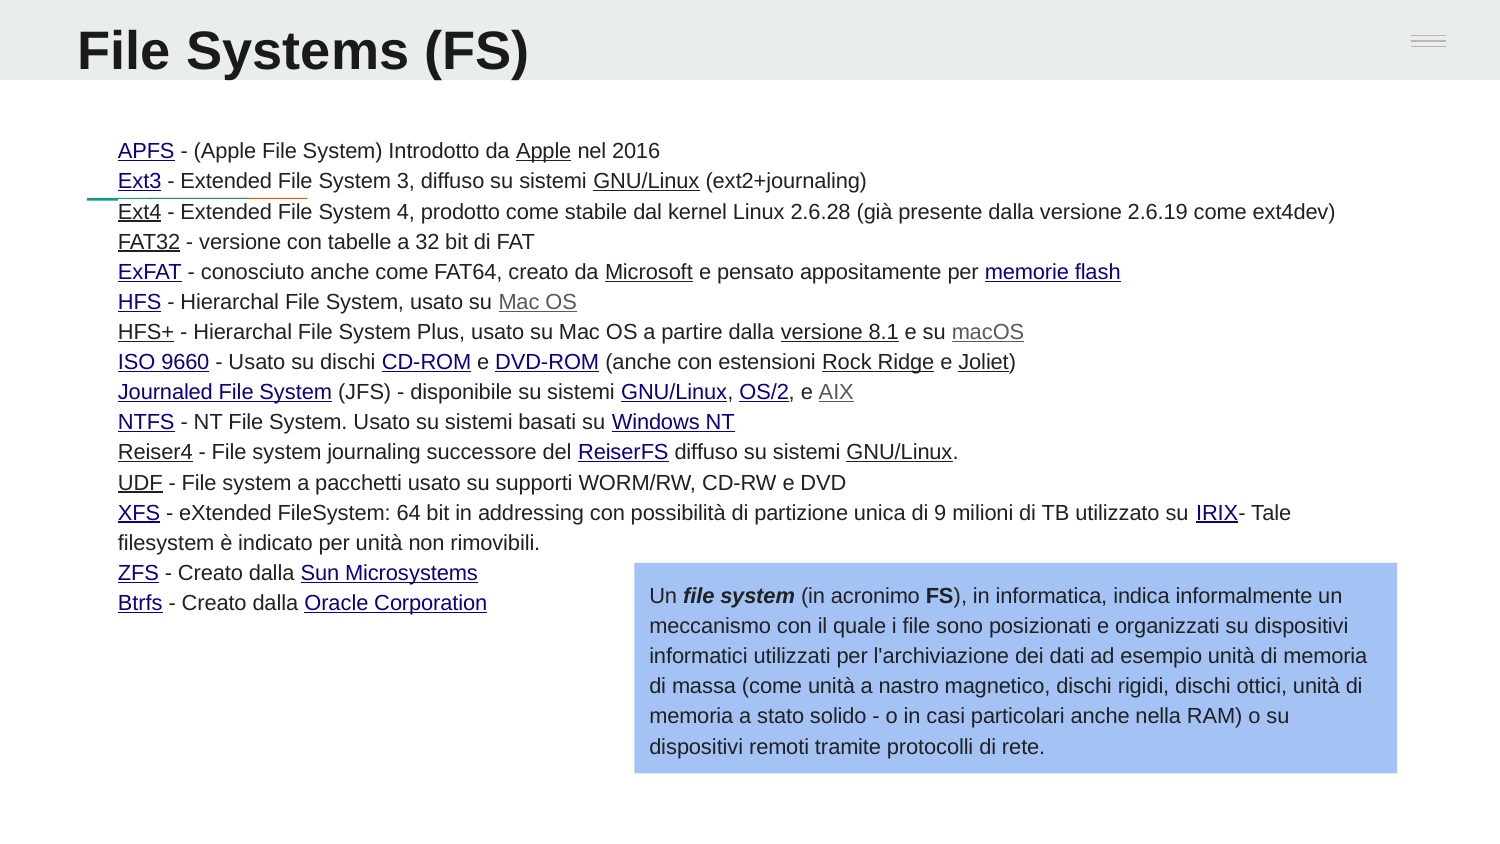

# File Systems (FS)
APFS - (Apple File System) Introdotto da Apple nel 2016
Ext3 - Extended File System 3, diffuso su sistemi GNU/Linux (ext2+journaling)
Ext4 - Extended File System 4, prodotto come stabile dal kernel Linux 2.6.28 (già presente dalla versione 2.6.19 come ext4dev)
FAT32 - versione con tabelle a 32 bit di FAT
ExFAT - conosciuto anche come FAT64, creato da Microsoft e pensato appositamente per memorie flash
HFS - Hierarchal File System, usato su Mac OS
HFS+ - Hierarchal File System Plus, usato su Mac OS a partire dalla versione 8.1 e su macOS
ISO 9660 - Usato su dischi CD-ROM e DVD-ROM (anche con estensioni Rock Ridge e Joliet)
Journaled File System (JFS) - disponibile su sistemi GNU/Linux, OS/2, e AIX
NTFS - NT File System. Usato su sistemi basati su Windows NT
Reiser4 - File system journaling successore del ReiserFS diffuso su sistemi GNU/Linux.
UDF - File system a pacchetti usato su supporti WORM/RW, CD-RW e DVD
XFS - eXtended FileSystem: 64 bit in addressing con possibilità di partizione unica di 9 milioni di TB utilizzato su IRIX- Tale filesystem è indicato per unità non rimovibili.
ZFS - Creato dalla Sun Microsystems
Btrfs - Creato dalla Oracle Corporation

Un file system (in acronimo FS), in informatica, indica informalmente un meccanismo con il quale i file sono posizionati e organizzati su dispositivi informatici utilizzati per l'archiviazione dei dati ad esempio unità di memoria di massa (come unità a nastro magnetico, dischi rigidi, dischi ottici, unità di memoria a stato solido - o in casi particolari anche nella RAM) o su dispositivi remoti tramite protocolli di rete.